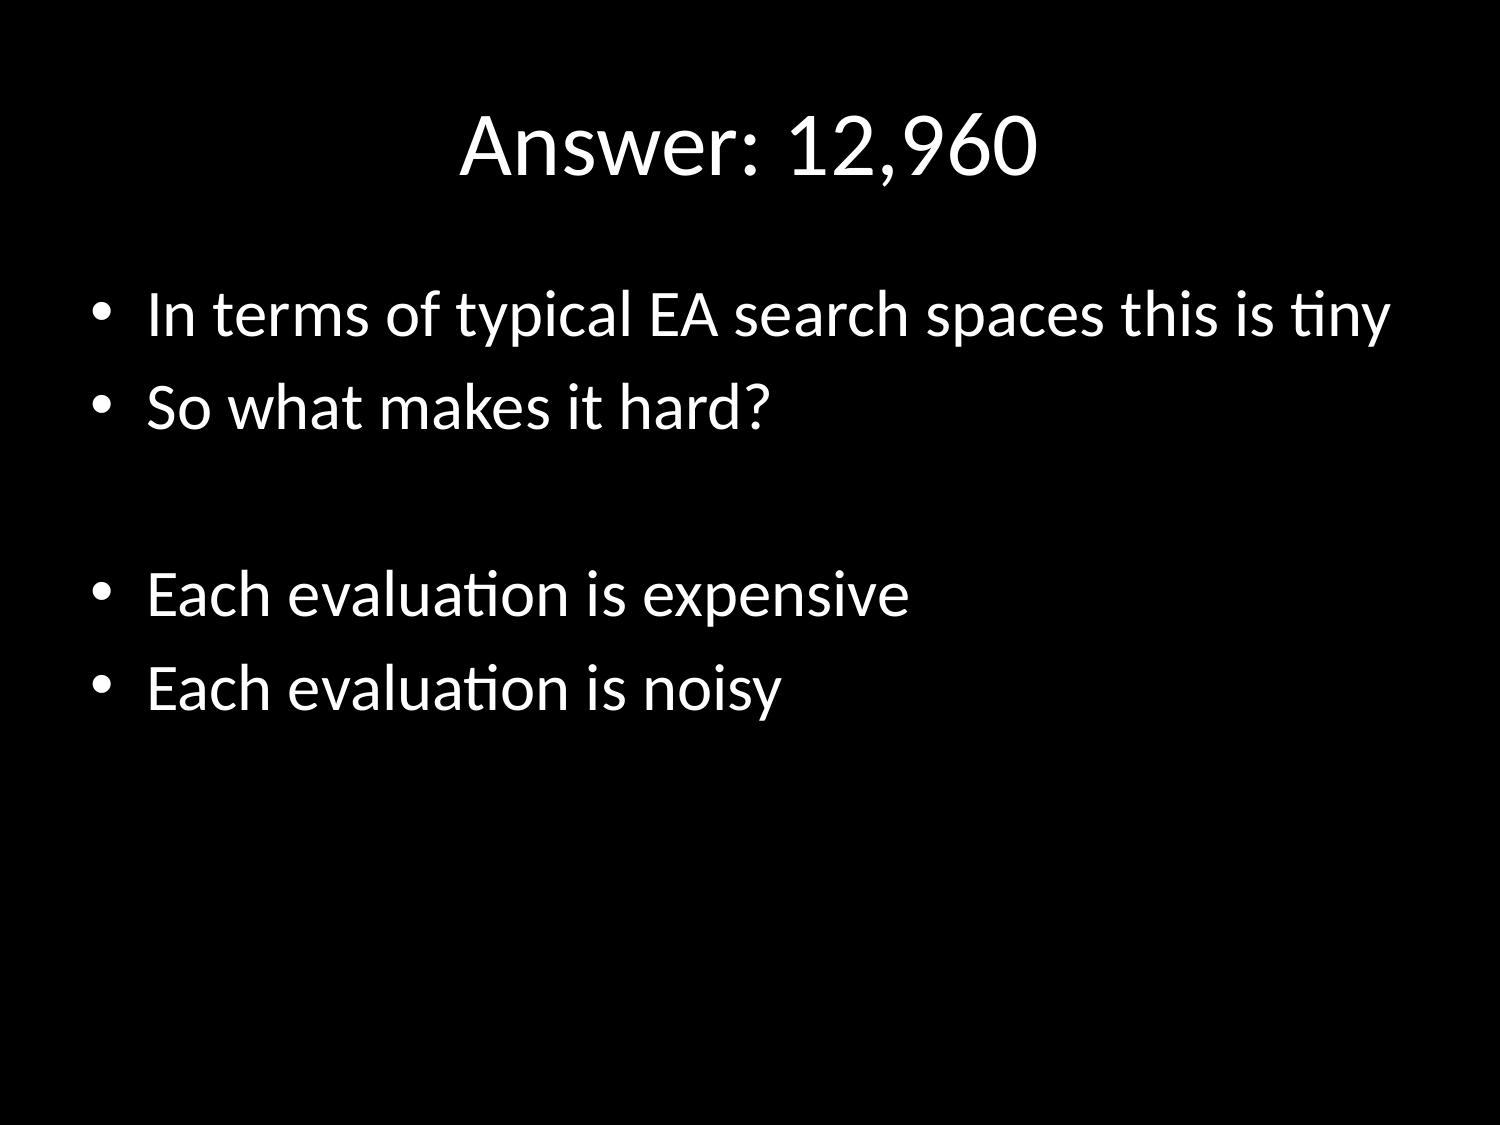

# Answer: 12,960
In terms of typical EA search spaces this is tiny
So what makes it hard?

Each evaluation is expensive
Each evaluation is noisy